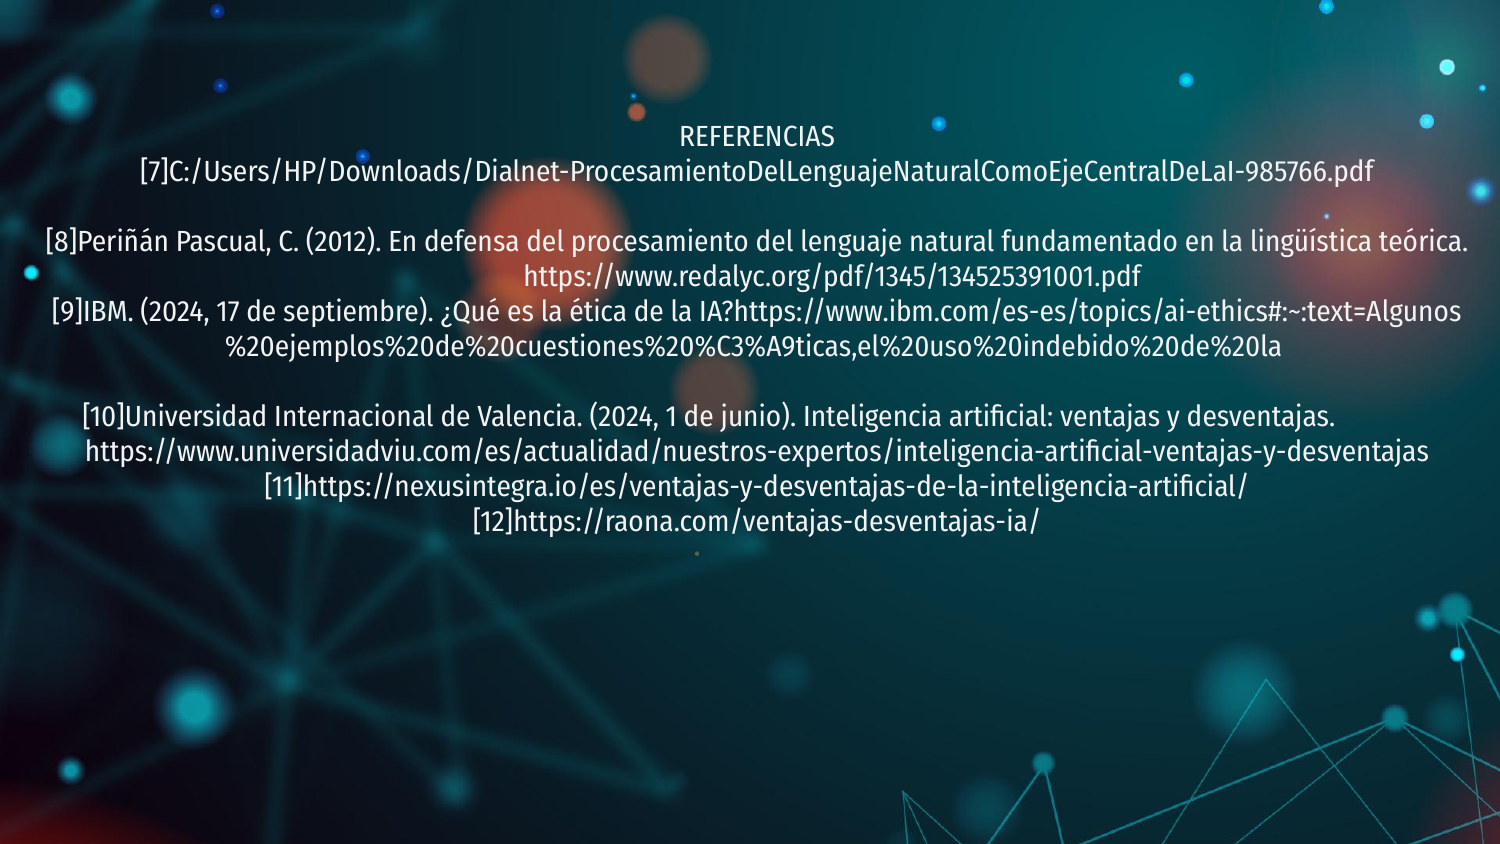

REFERENCIAS
[7]C:/Users/HP/Downloads/Dialnet-ProcesamientoDelLenguajeNaturalComoEjeCentralDeLaI-985766.pdf

[8]Periñán Pascual, C. (2012). En defensa del procesamiento del lenguaje natural fundamentado en la lingüística teórica.	https://www.redalyc.org/pdf/1345/134525391001.pdf
[9]IBM. (2024, 17 de septiembre). ¿Qué es la ética de la IA?https://www.ibm.com/es-es/topics/ai-ethics#:~:text=Algunos%20ejemplos%20de%20cuestiones%20%C3%A9ticas,el%20uso%20indebido%20de%20la

[10]Universidad Internacional de Valencia. (2024, 1 de junio). Inteligencia artificial: ventajas y desventajas.	https://www.universidadviu.com/es/actualidad/nuestros-expertos/inteligencia-artificial-ventajas-y-desventajas
[11]https://nexusintegra.io/es/ventajas-y-desventajas-de-la-inteligencia-artificial/
[12]https://raona.com/ventajas-desventajas-ia/